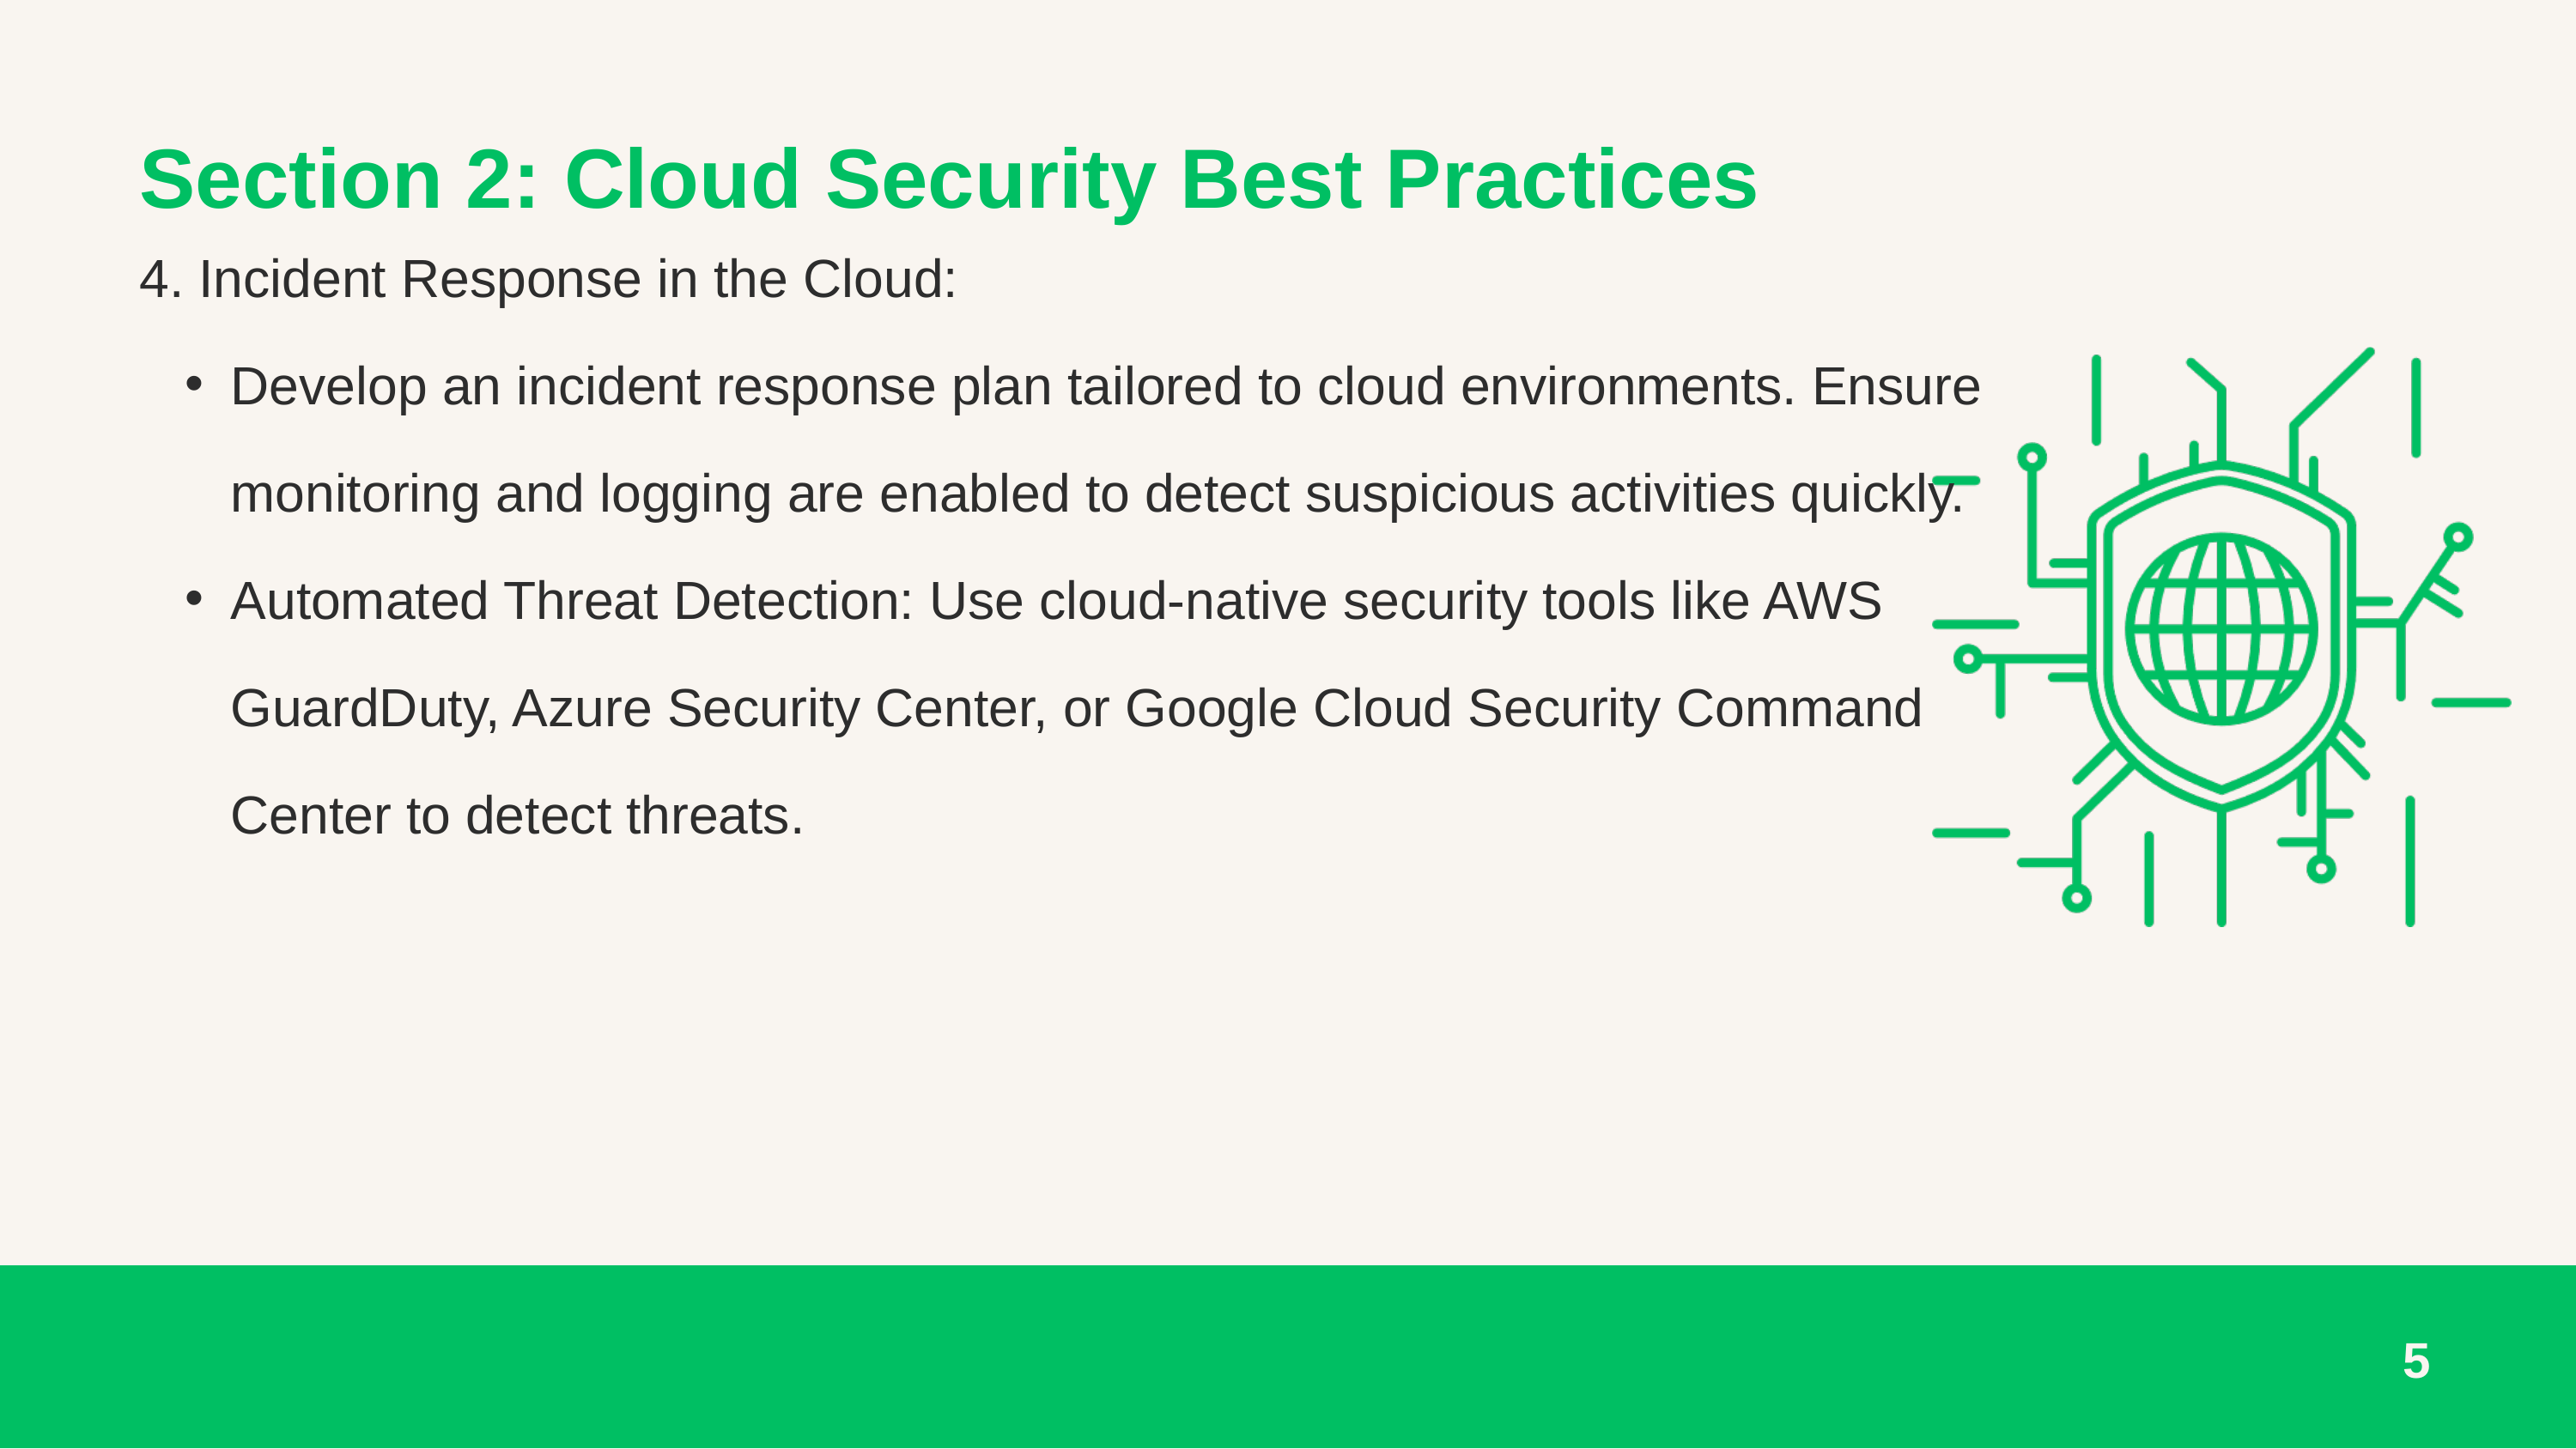

Section 2: Cloud Security Best Practices
4. Incident Response in the Cloud:
Develop an incident response plan tailored to cloud environments. Ensure monitoring and logging are enabled to detect suspicious activities quickly.
Automated Threat Detection: Use cloud-native security tools like AWS GuardDuty, Azure Security Center, or Google Cloud Security Command Center to detect threats.

5